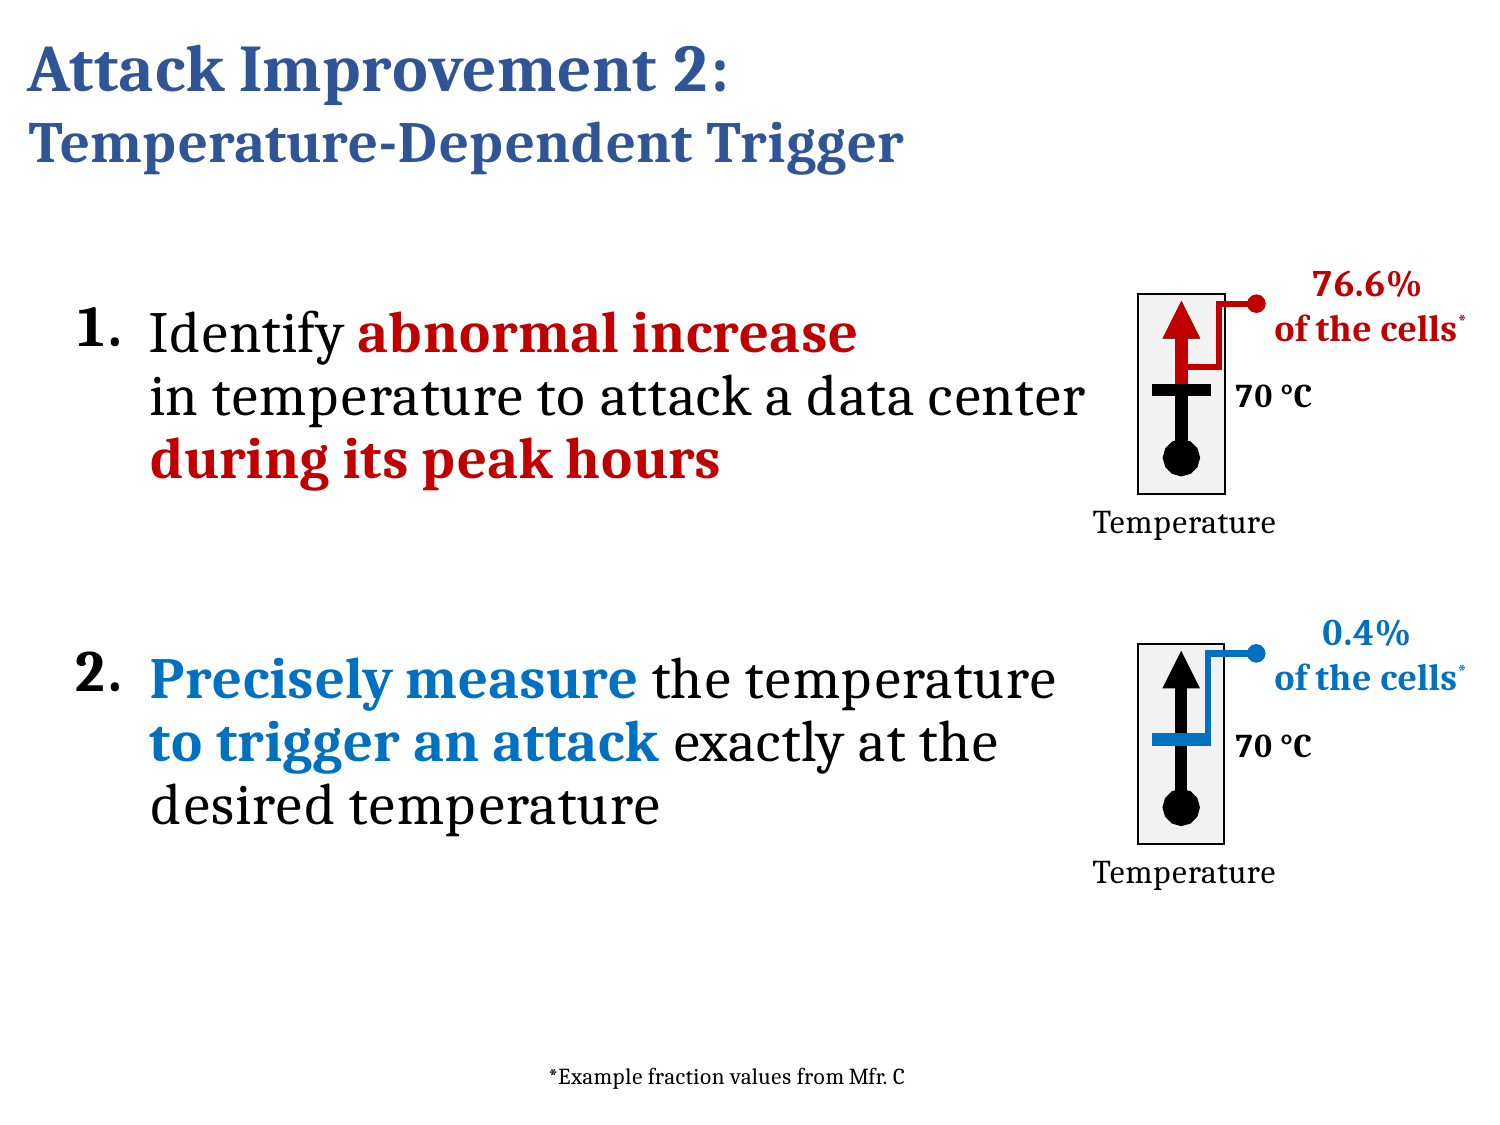

Attack Improvement 2:
Temperature-Dependent Trigger

Identify abnormal increase
in temperature to attack a data center during its peak hours

Precisely measure the temperature
to trigger an attack exactly at the desired temperature
76.6%
of the cells*

70 °C

Temperature
1.
0.4%
of the cells*

70 °C

Temperature
2.
0.4%
of the cells*

70 °C

Temperature
*Example fraction values from Mfr. C